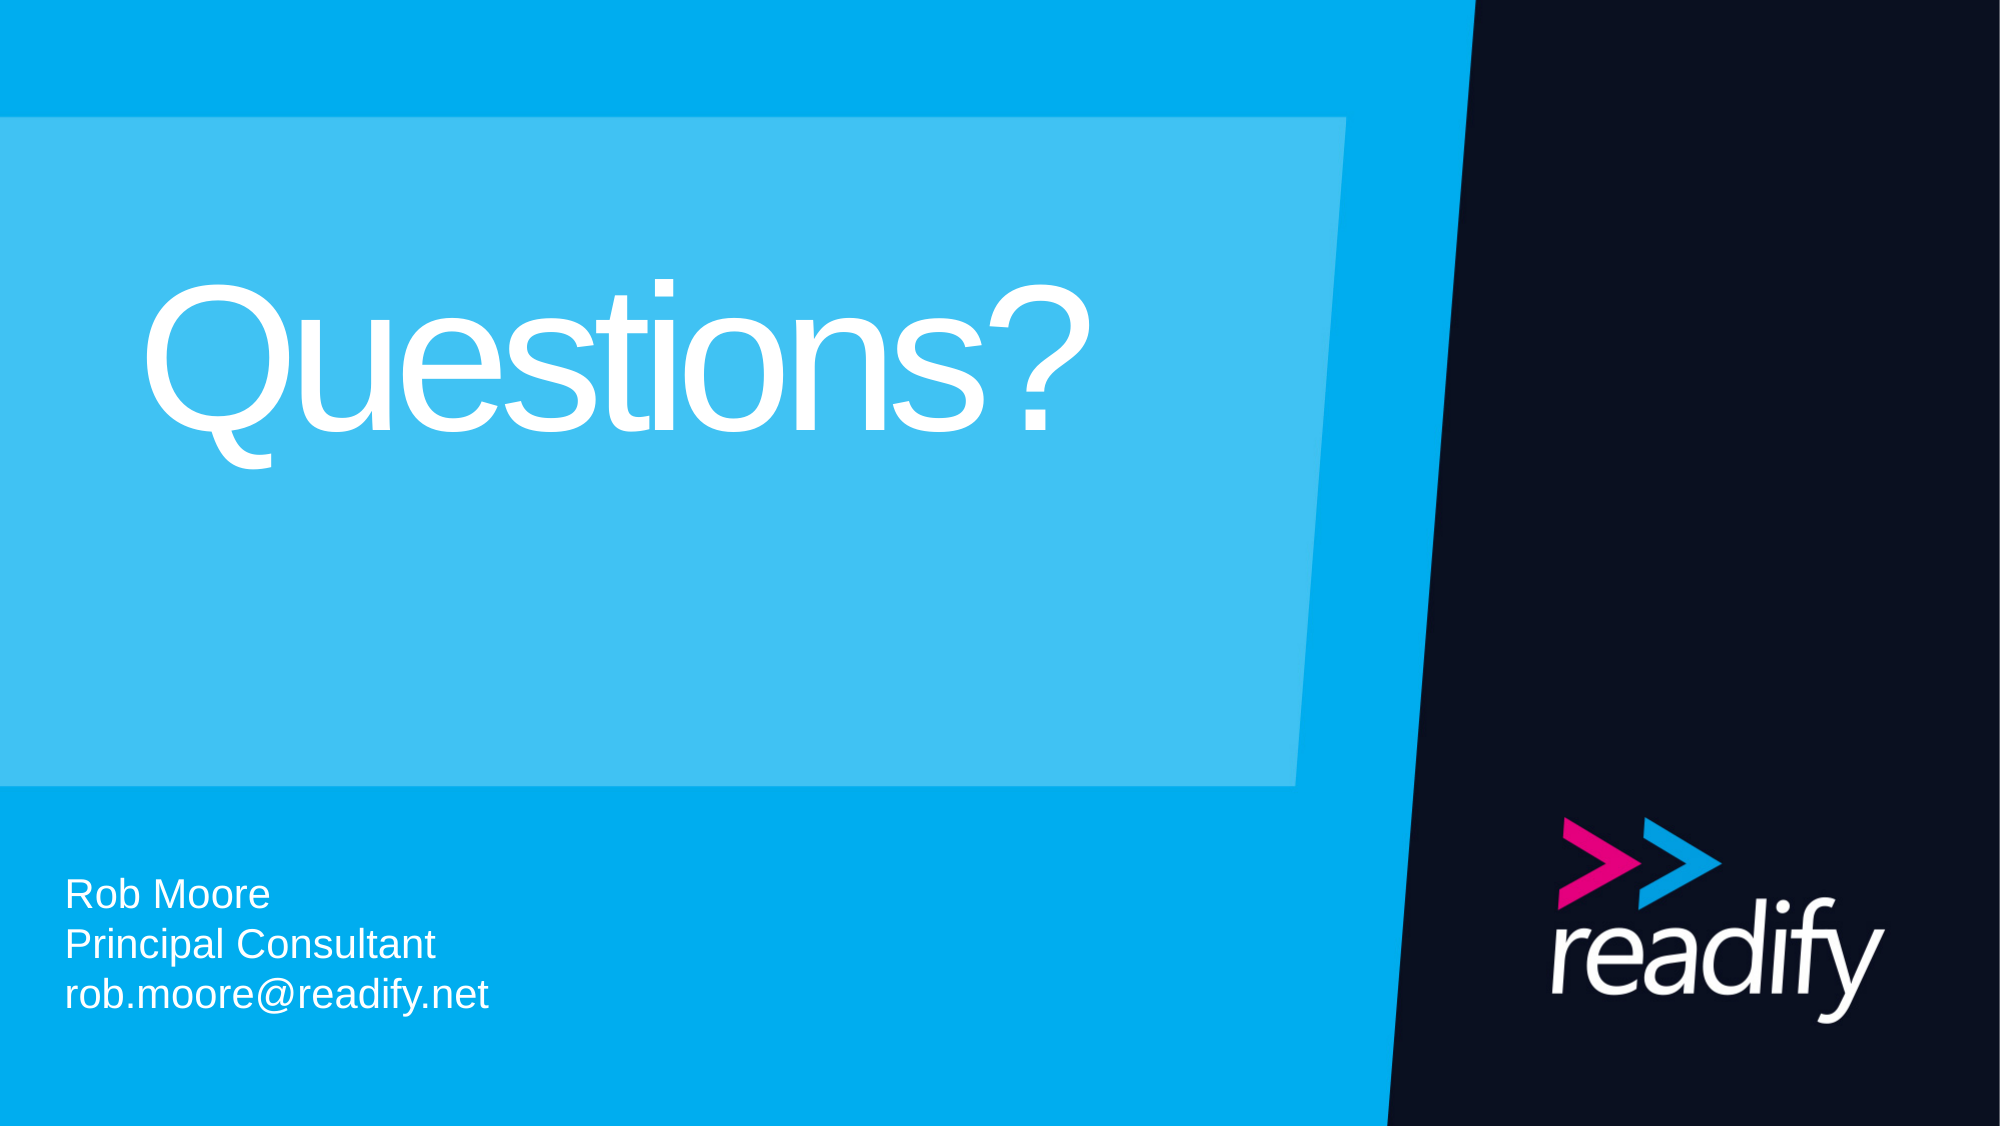

# Questions?
Rob Moore
Principal Consultant
rob.moore@readify.net